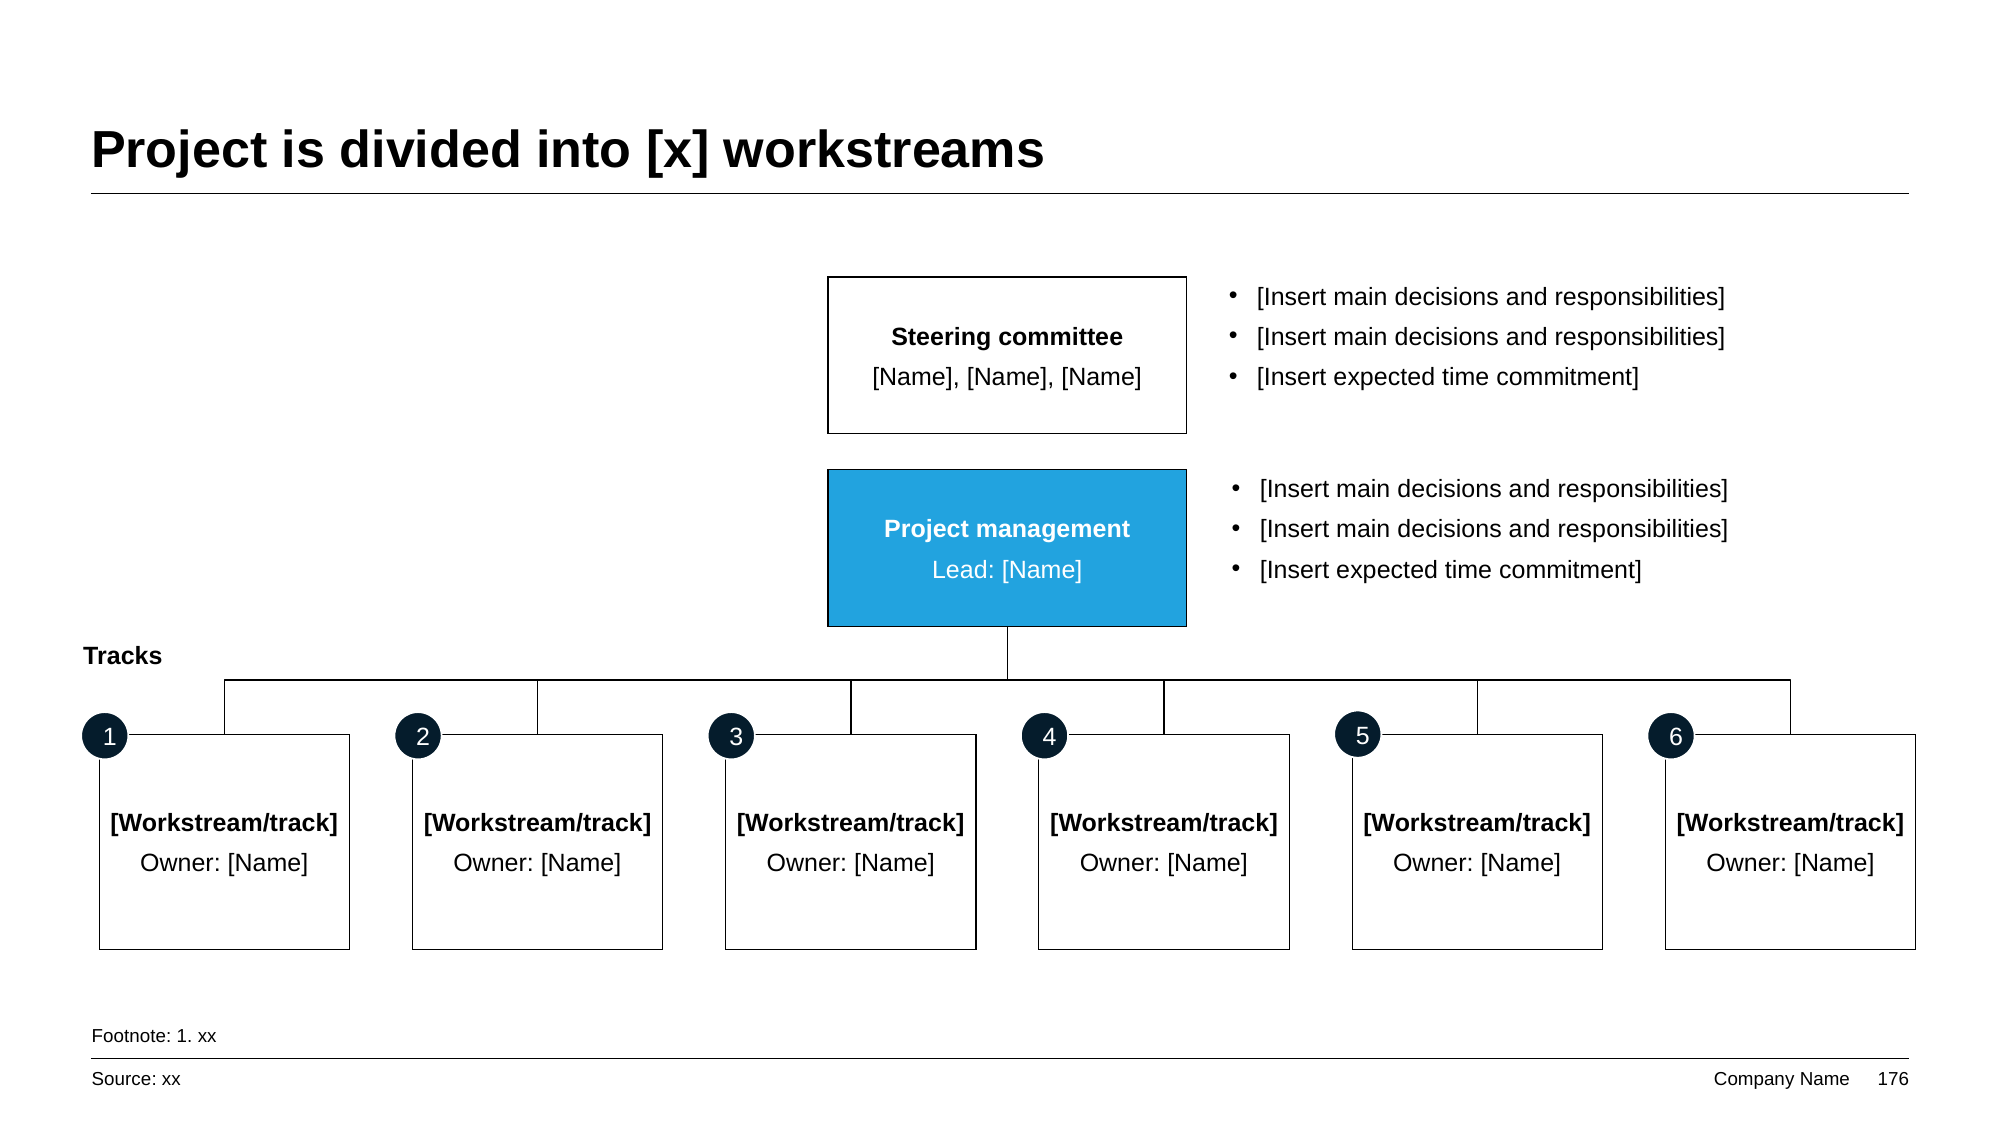

# Project is divided into [x] workstreams
[Insert main decisions and responsibilities]
[Insert main decisions and responsibilities]
[Insert expected time commitment]
Steering committee
[Name], [Name], [Name]
Project management
Lead: [Name]
[Insert main decisions and responsibilities]
[Insert main decisions and responsibilities]
[Insert expected time commitment]
Tracks
5
1
2
3
4
6
[Workstream/track]
Owner: [Name]
[Workstream/track]
Owner: [Name]
[Workstream/track]
Owner: [Name]
[Workstream/track]
Owner: [Name]
[Workstream/track]
Owner: [Name]
[Workstream/track]
Owner: [Name]
Footnote: 1. xx
Source: xx